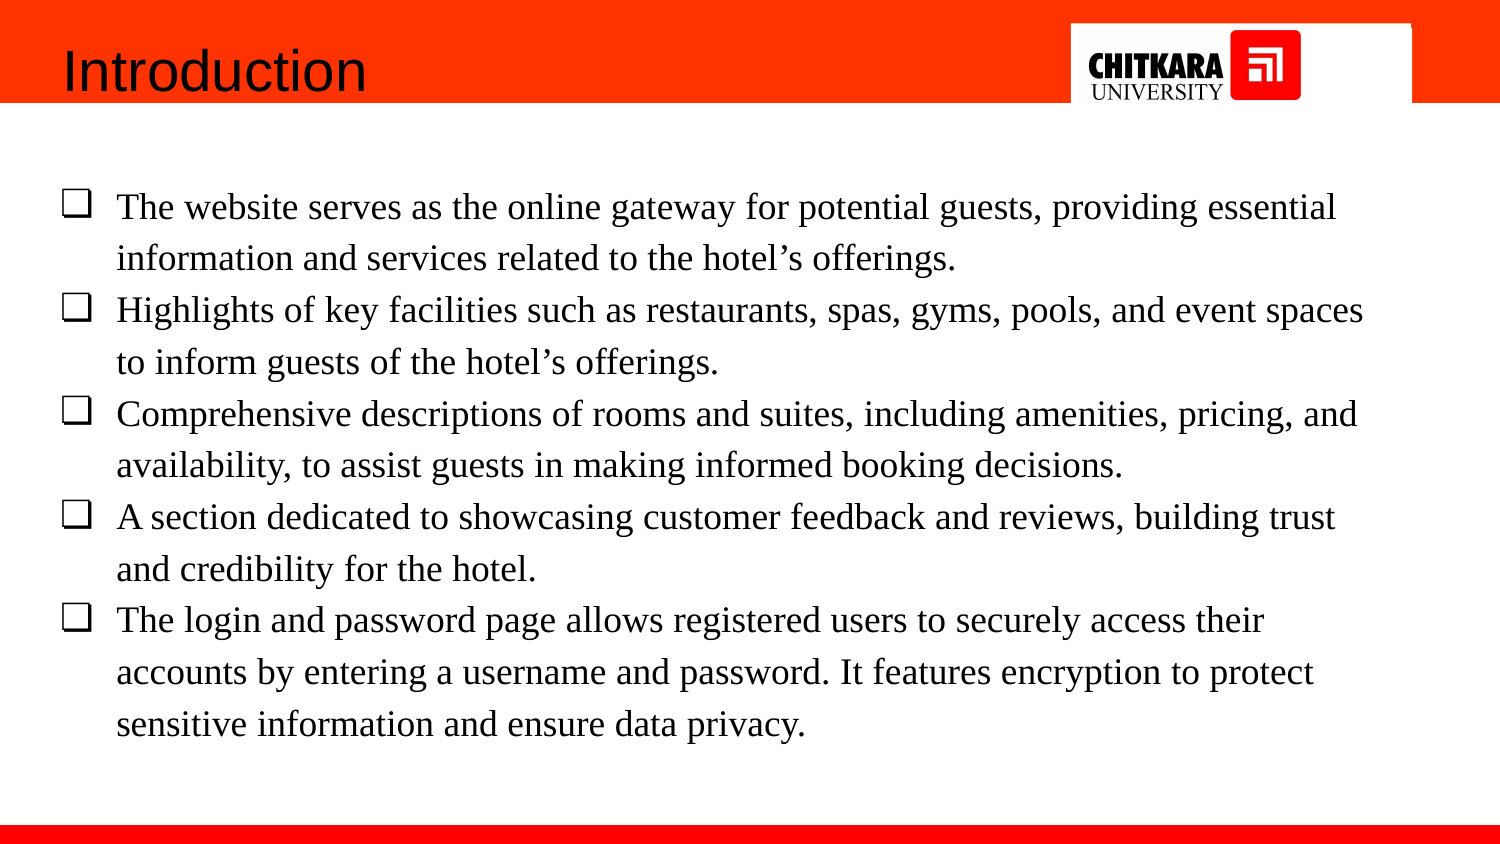

Introduction
The website serves as the online gateway for potential guests, providing essential information and services related to the hotel’s offerings.
Highlights of key facilities such as restaurants, spas, gyms, pools, and event spaces to inform guests of the hotel’s offerings.
Comprehensive descriptions of rooms and suites, including amenities, pricing, and availability, to assist guests in making informed booking decisions.
A section dedicated to showcasing customer feedback and reviews, building trust and credibility for the hotel.
The login and password page allows registered users to securely access their accounts by entering a username and password. It features encryption to protect sensitive information and ensure data privacy.